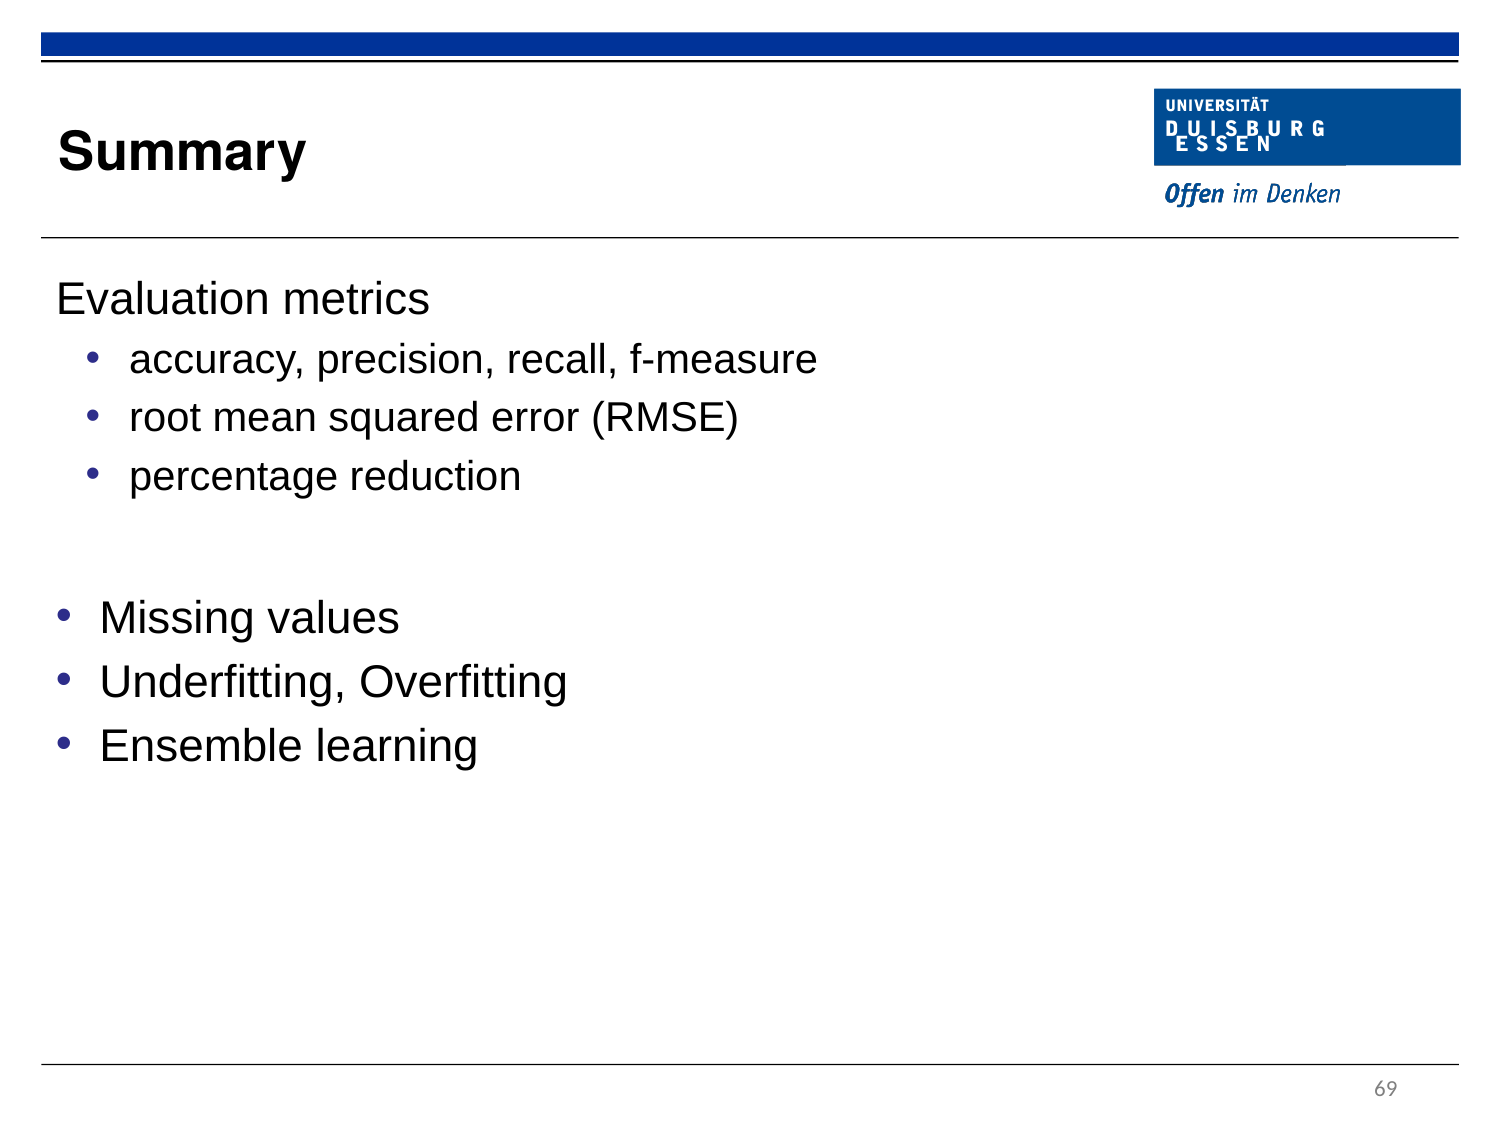

# Summary
Evaluation metrics
accuracy, precision, recall, f-measure
root mean squared error (RMSE)
percentage reduction

Missing values
Underfitting, Overfitting
Ensemble learning